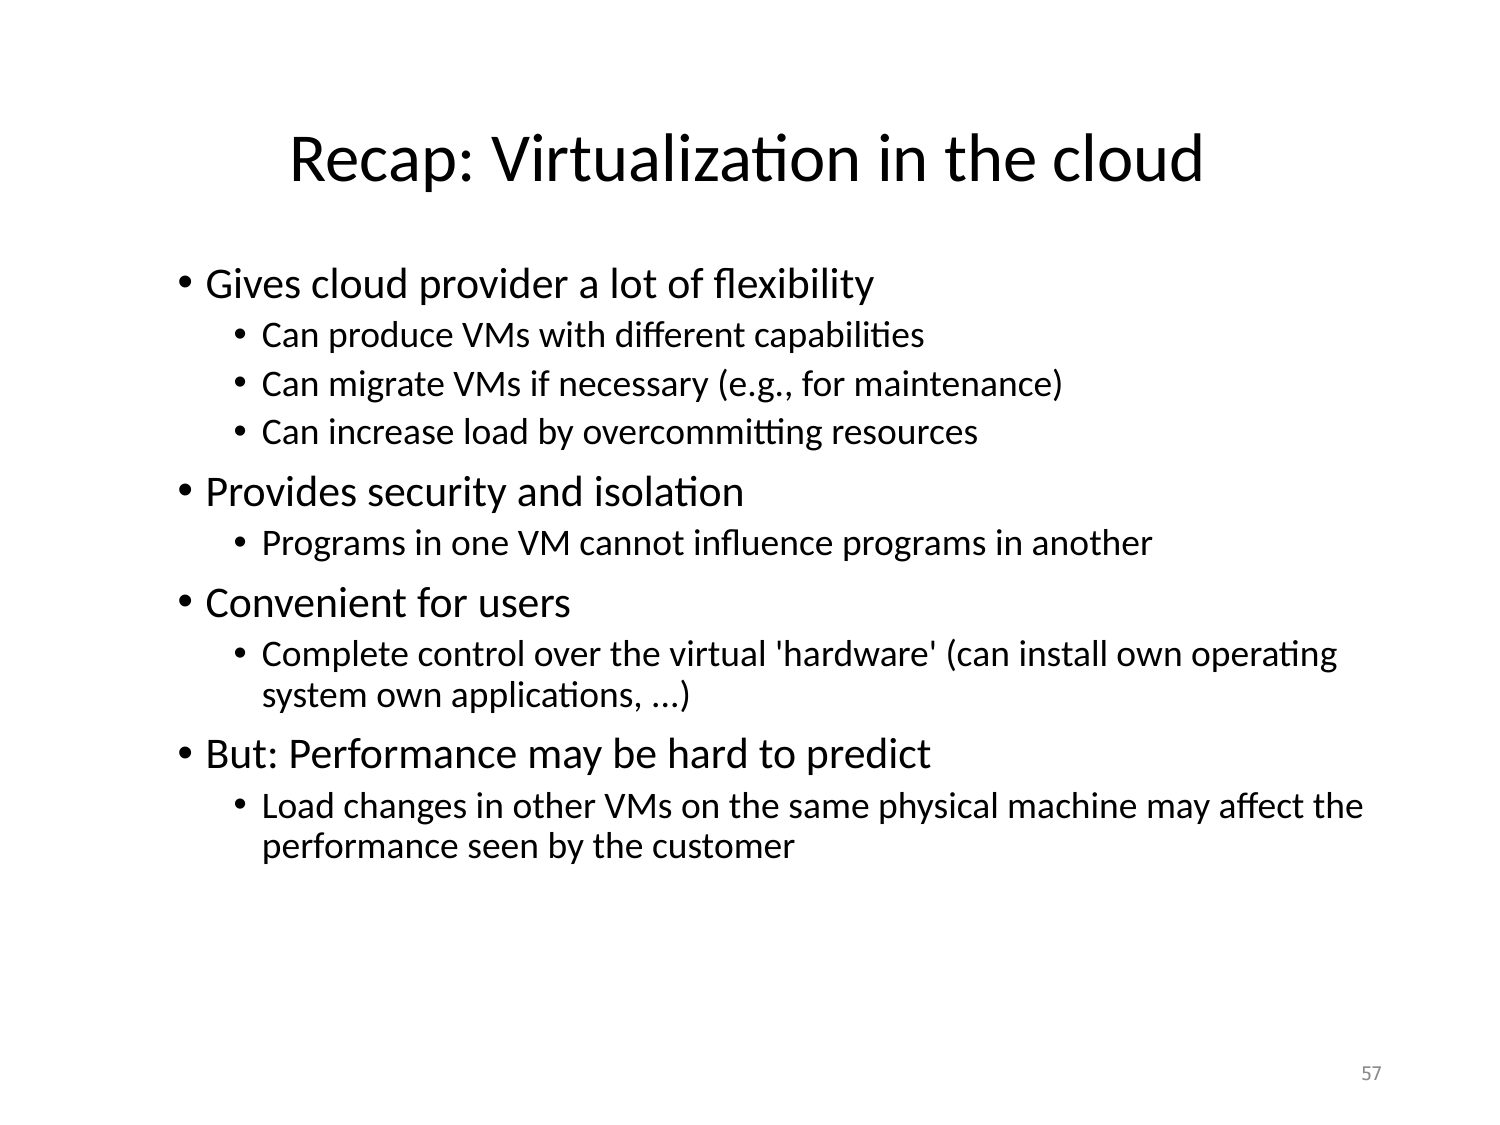

# Recap: Virtualization in the cloud
Gives cloud provider a lot of flexibility
Can produce VMs with different capabilities
Can migrate VMs if necessary (e.g., for maintenance)
Can increase load by overcommitting resources
Provides security and isolation
Programs in one VM cannot influence programs in another
Convenient for users
Complete control over the virtual 'hardware' (can install own operating system own applications, ...)
But: Performance may be hard to predict
Load changes in other VMs on the same physical machine may affect the performance seen by the customer
57